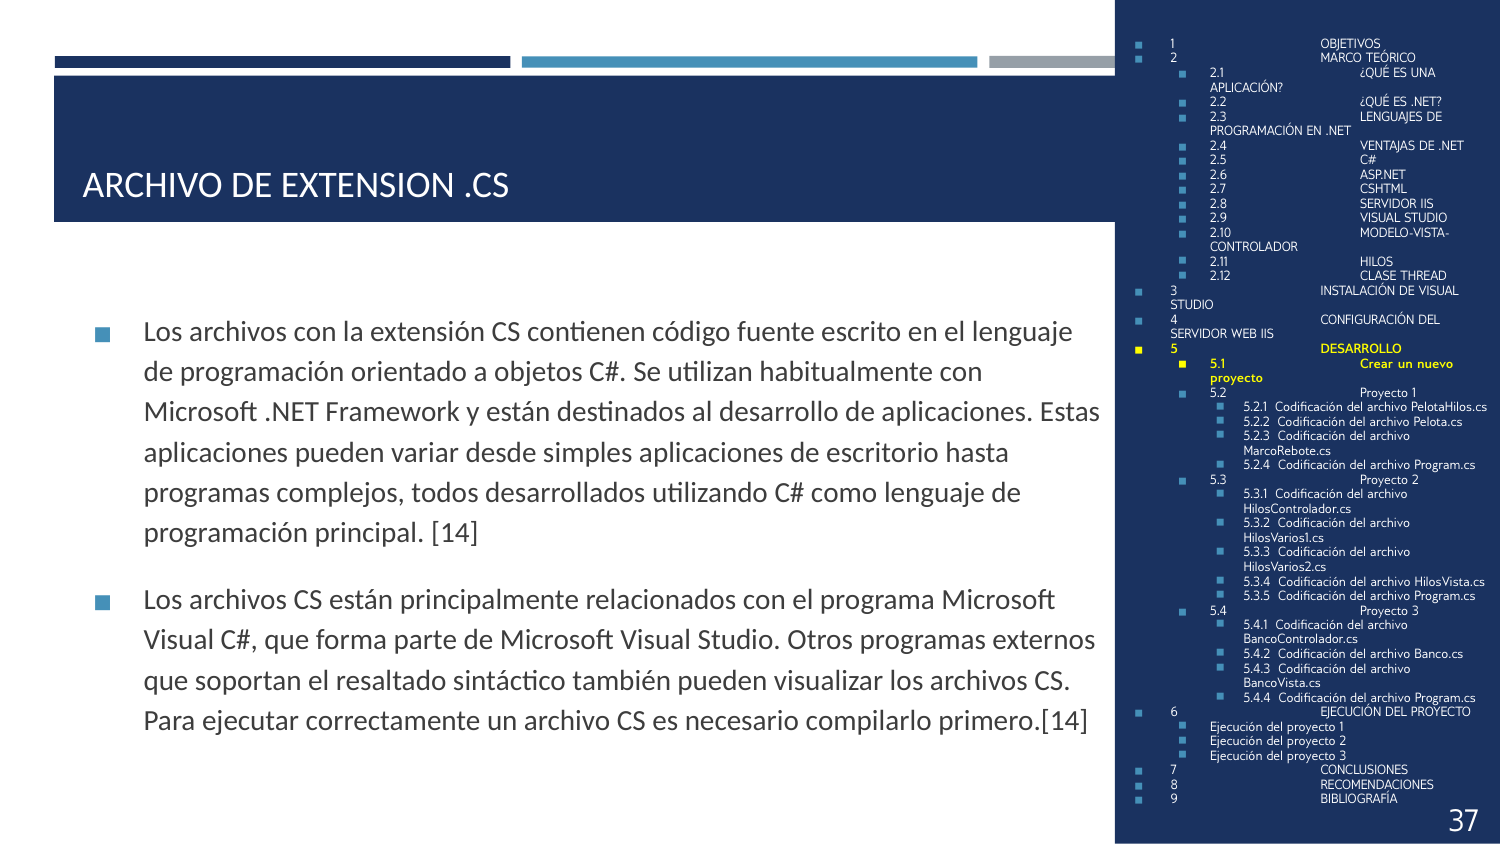

1	OBJETIVOS
2	MARCO TEÓRICO
2.1	¿QUÉ ES UNA APLICACIÓN?
2.2	¿QUÉ ES .NET?
2.3	LENGUAJES DE PROGRAMACIÓN EN .NET
2.4	VENTAJAS DE .NET
2.5	C#
2.6	ASP.NET
2.7	CSHTML
2.8	SERVIDOR IIS
2.9	VISUAL STUDIO
2.10	MODELO-VISTA-CONTROLADOR
2.11	HILOS
2.12	CLASE THREAD
3	INSTALACIÓN DE VISUAL STUDIO
4	CONFIGURACIÓN DEL SERVIDOR WEB IIS
5	DESARROLLO
5.1	Crear un nuevo proyecto
5.2	Proyecto 1
5.2.1  Codificación del archivo PelotaHilos.cs
5.2.2  Codificación del archivo Pelota.cs
5.2.3  Codificación del archivo MarcoRebote.cs
5.2.4  Codificación del archivo Program.cs
5.3	Proyecto 2
5.3.1  Codificación del archivo HilosControlador.cs
5.3.2  Codificación del archivo HilosVarios1.cs
5.3.3  Codificación del archivo HilosVarios2.cs
5.3.4  Codificación del archivo HilosVista.cs
5.3.5  Codificación del archivo Program.cs
5.4	Proyecto 3
5.4.1  Codificación del archivo BancoControlador.cs
5.4.2  Codificación del archivo Banco.cs
5.4.3  Codificación del archivo BancoVista.cs
5.4.4  Codificación del archivo Program.cs
6	EJECUCIÓN DEL PROYECTO
Ejecución del proyecto 1
Ejecución del proyecto 2
Ejecución del proyecto 3
7	CONCLUSIONES
8	RECOMENDACIONES
9	BIBLIOGRAFÍA
# ARCHIVO DE EXTENSION .CS
Los archivos con la extensión CS contienen código fuente escrito en el lenguaje de programación orientado a objetos C#. Se utilizan habitualmente con Microsoft .NET Framework y están destinados al desarrollo de aplicaciones. Estas aplicaciones pueden variar desde simples aplicaciones de escritorio hasta programas complejos, todos desarrollados utilizando C# como lenguaje de programación principal. [14]
Los archivos CS están principalmente relacionados con el programa Microsoft Visual C#, que forma parte de Microsoft Visual Studio. Otros programas externos que soportan el resaltado sintáctico también pueden visualizar los archivos CS. Para ejecutar correctamente un archivo CS es necesario compilarlo primero.[14]
37